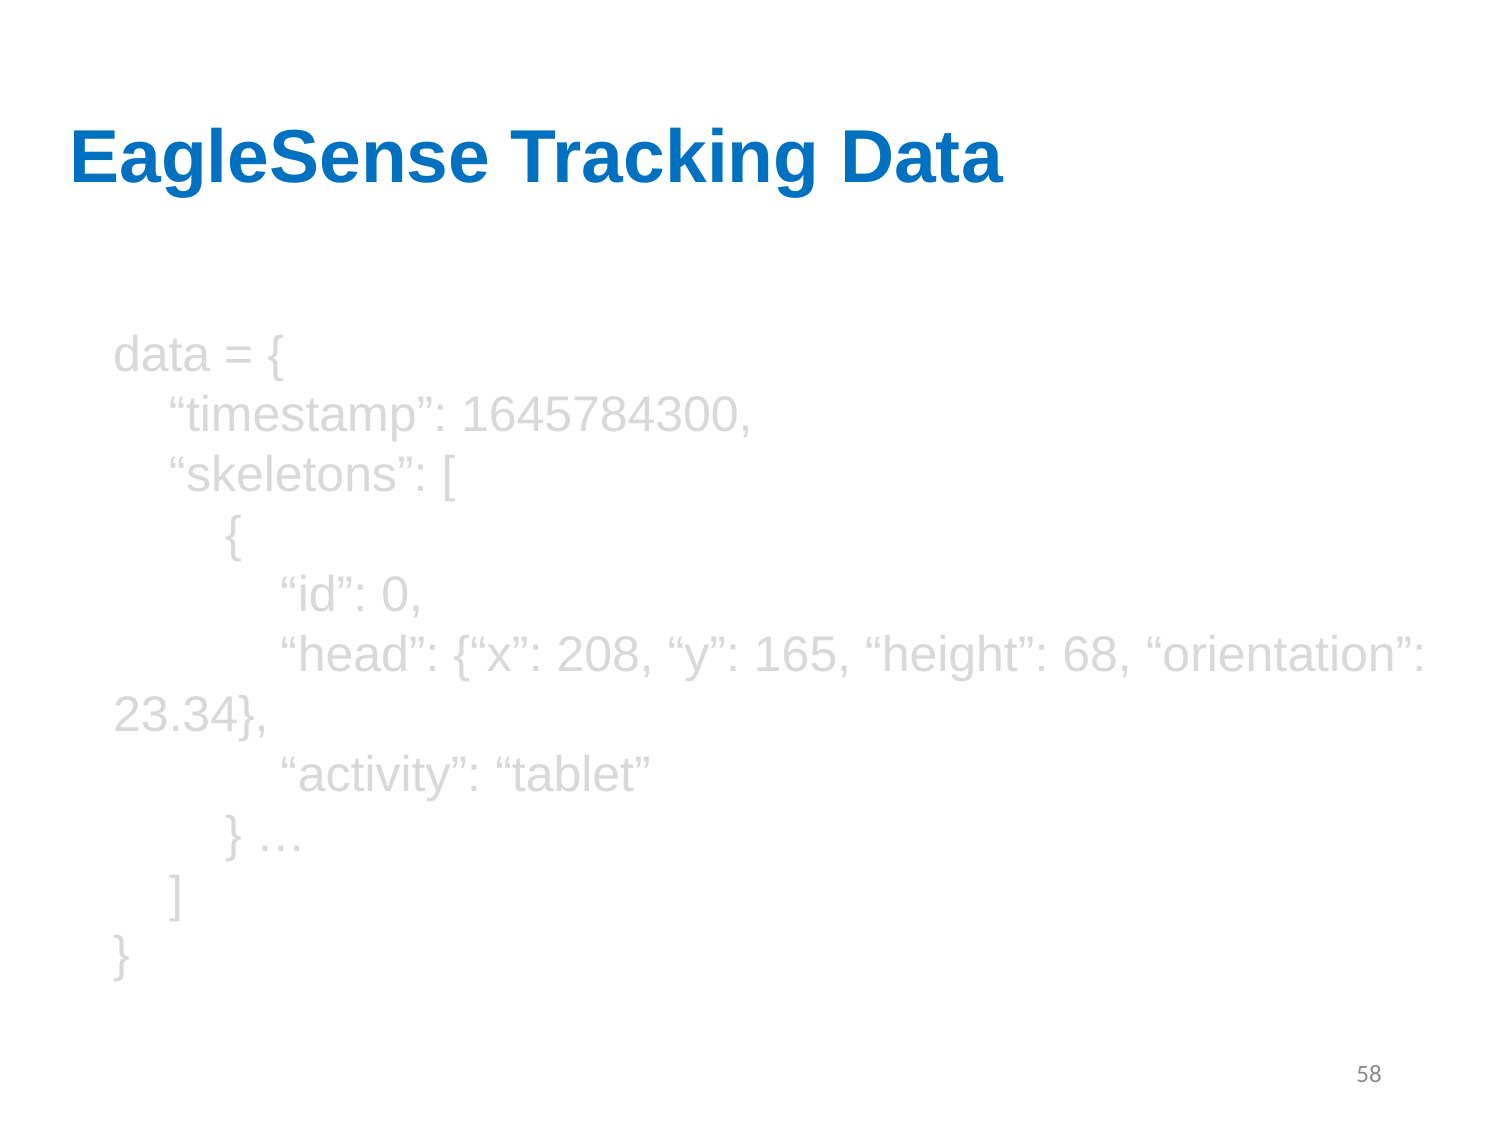

EagleSense Tracking Data
data = {
    “timestamp”: 1645784300,
    “skeletons”: [
        {
            “id”: 0,
            “head”: {“x”: 208, “y”: 165, “height”: 68, “orientation”: 23.34},
            “activity”: “tablet”
        } …
    ]
}
58